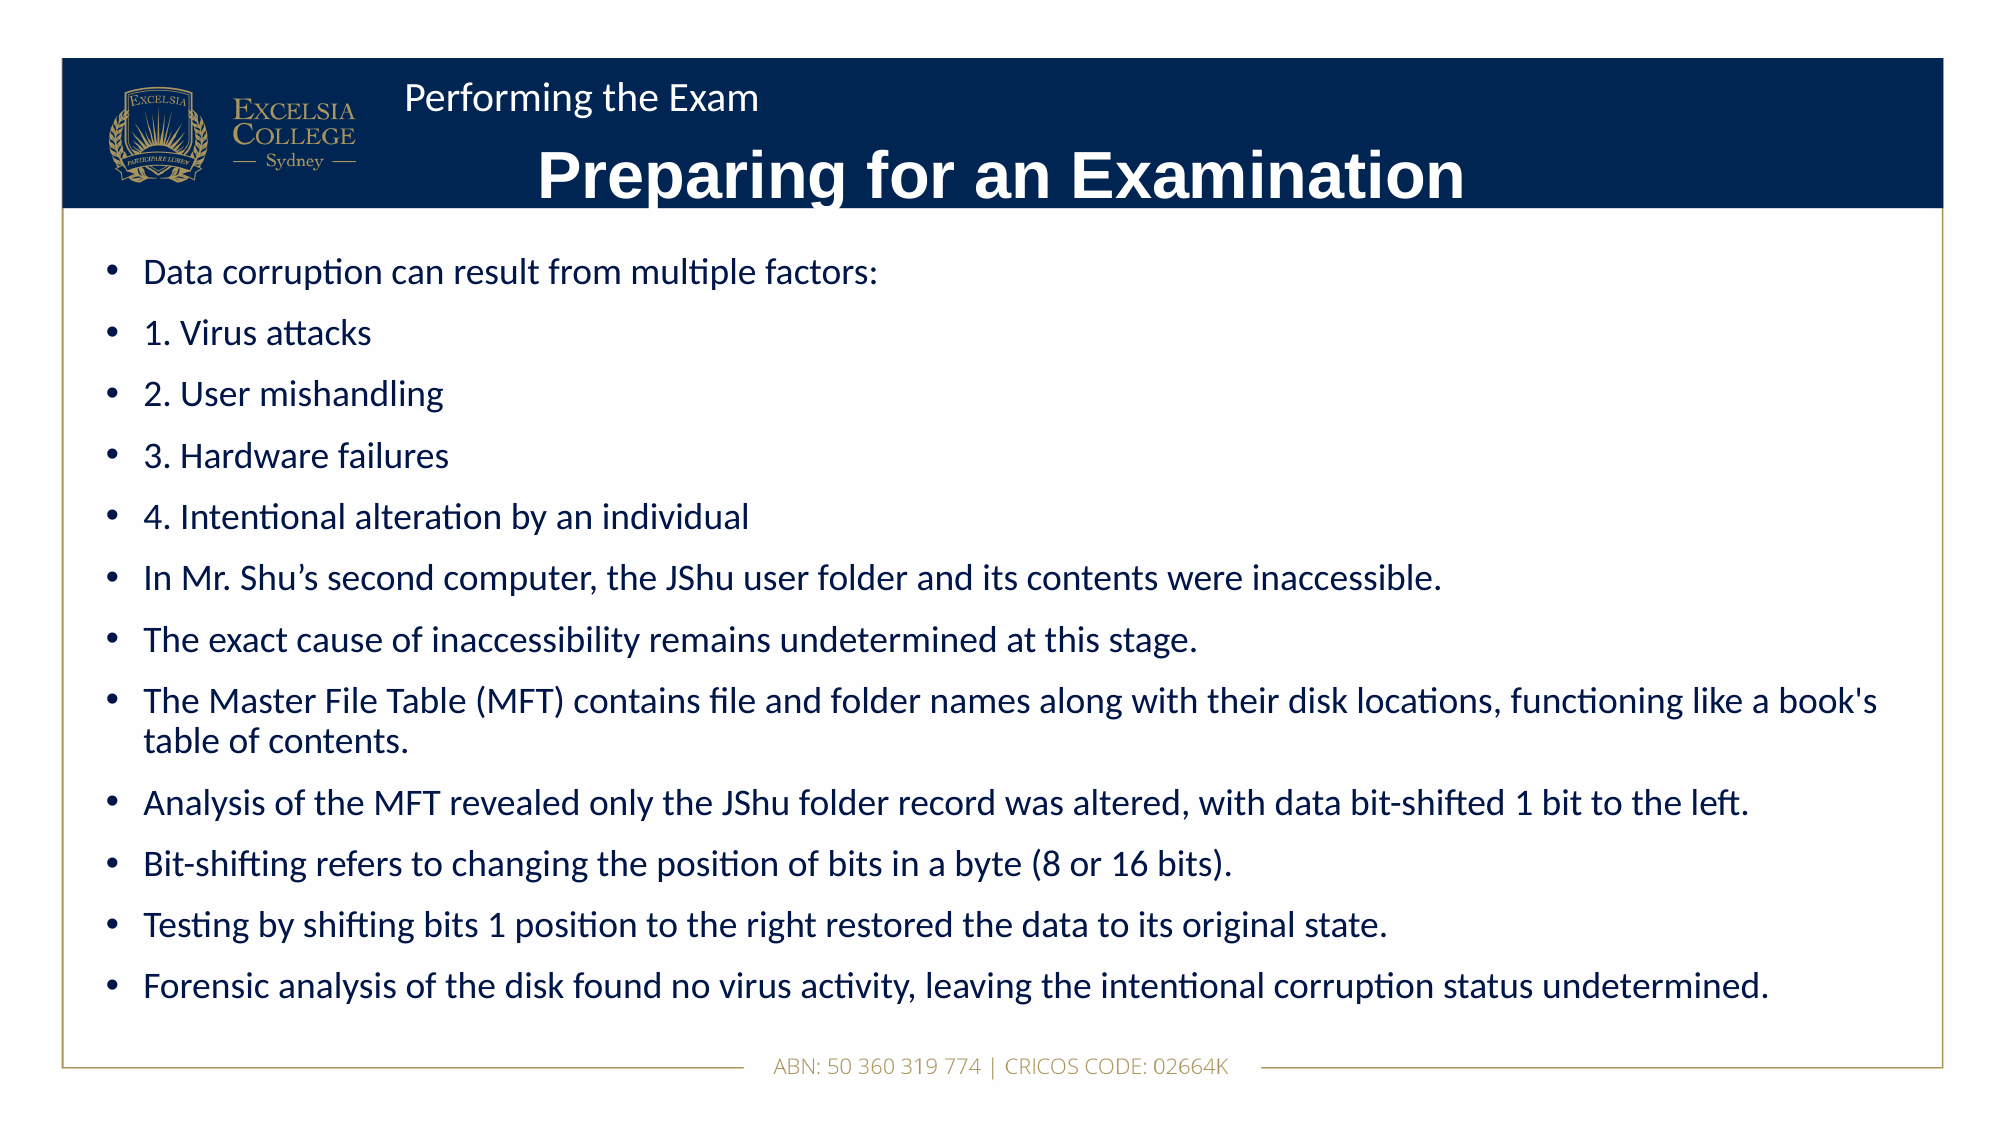

# Performing the Exam
Preparing for an Examination
Data corruption can result from multiple factors:
1. Virus attacks
2. User mishandling
3. Hardware failures
4. Intentional alteration by an individual
In Mr. Shu’s second computer, the JShu user folder and its contents were inaccessible.
The exact cause of inaccessibility remains undetermined at this stage.
The Master File Table (MFT) contains file and folder names along with their disk locations, functioning like a book's table of contents.
Analysis of the MFT revealed only the JShu folder record was altered, with data bit-shifted 1 bit to the left.
Bit-shifting refers to changing the position of bits in a byte (8 or 16 bits).
Testing by shifting bits 1 position to the right restored the data to its original state.
Forensic analysis of the disk found no virus activity, leaving the intentional corruption status undetermined.